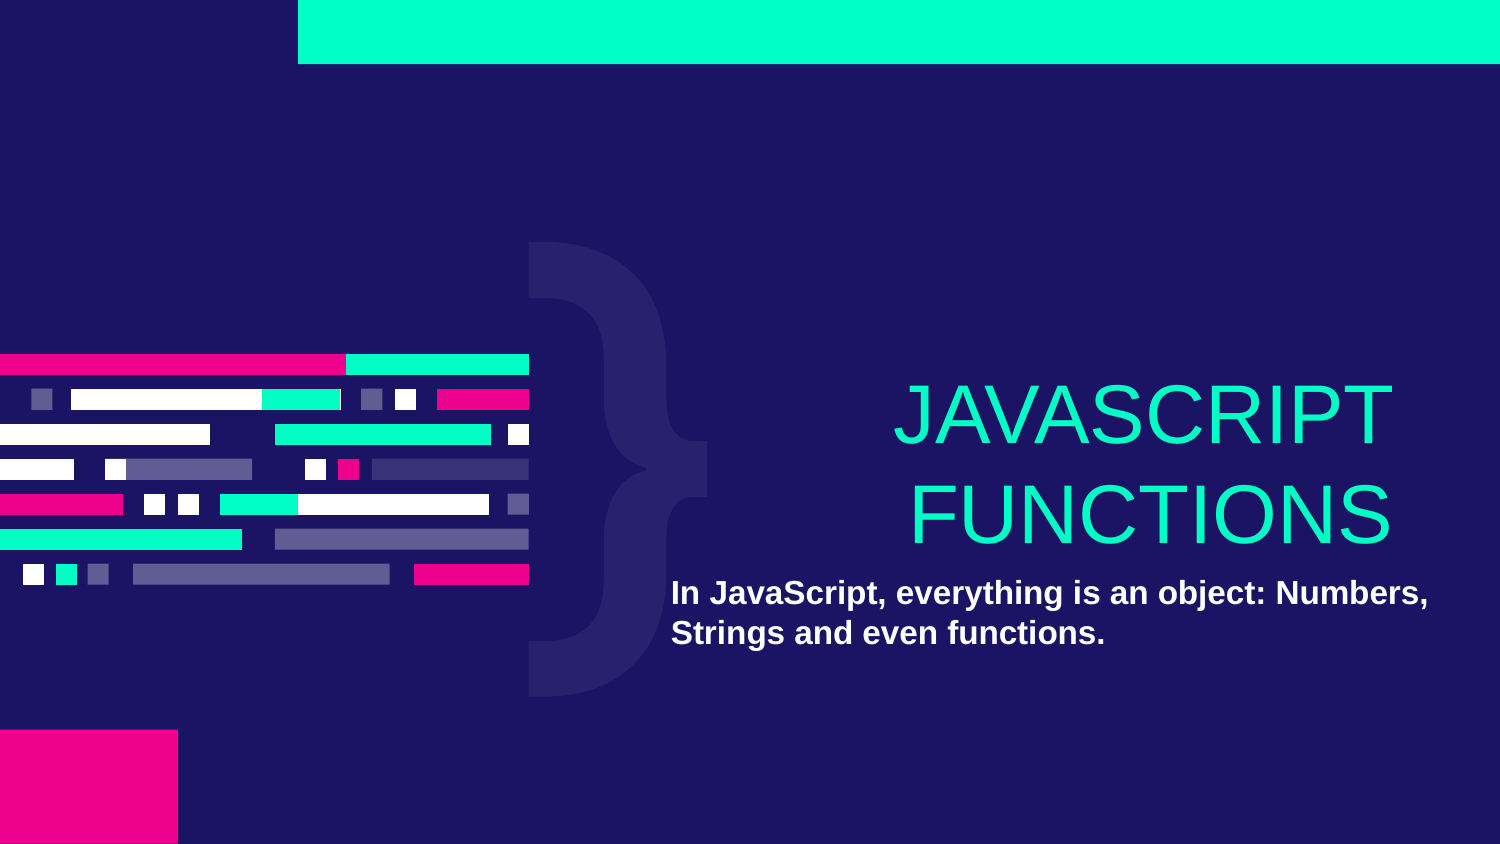

# JAVASCRIPT FUNCTIONS
In JavaScript, everything is an object: Numbers, Strings and even functions.